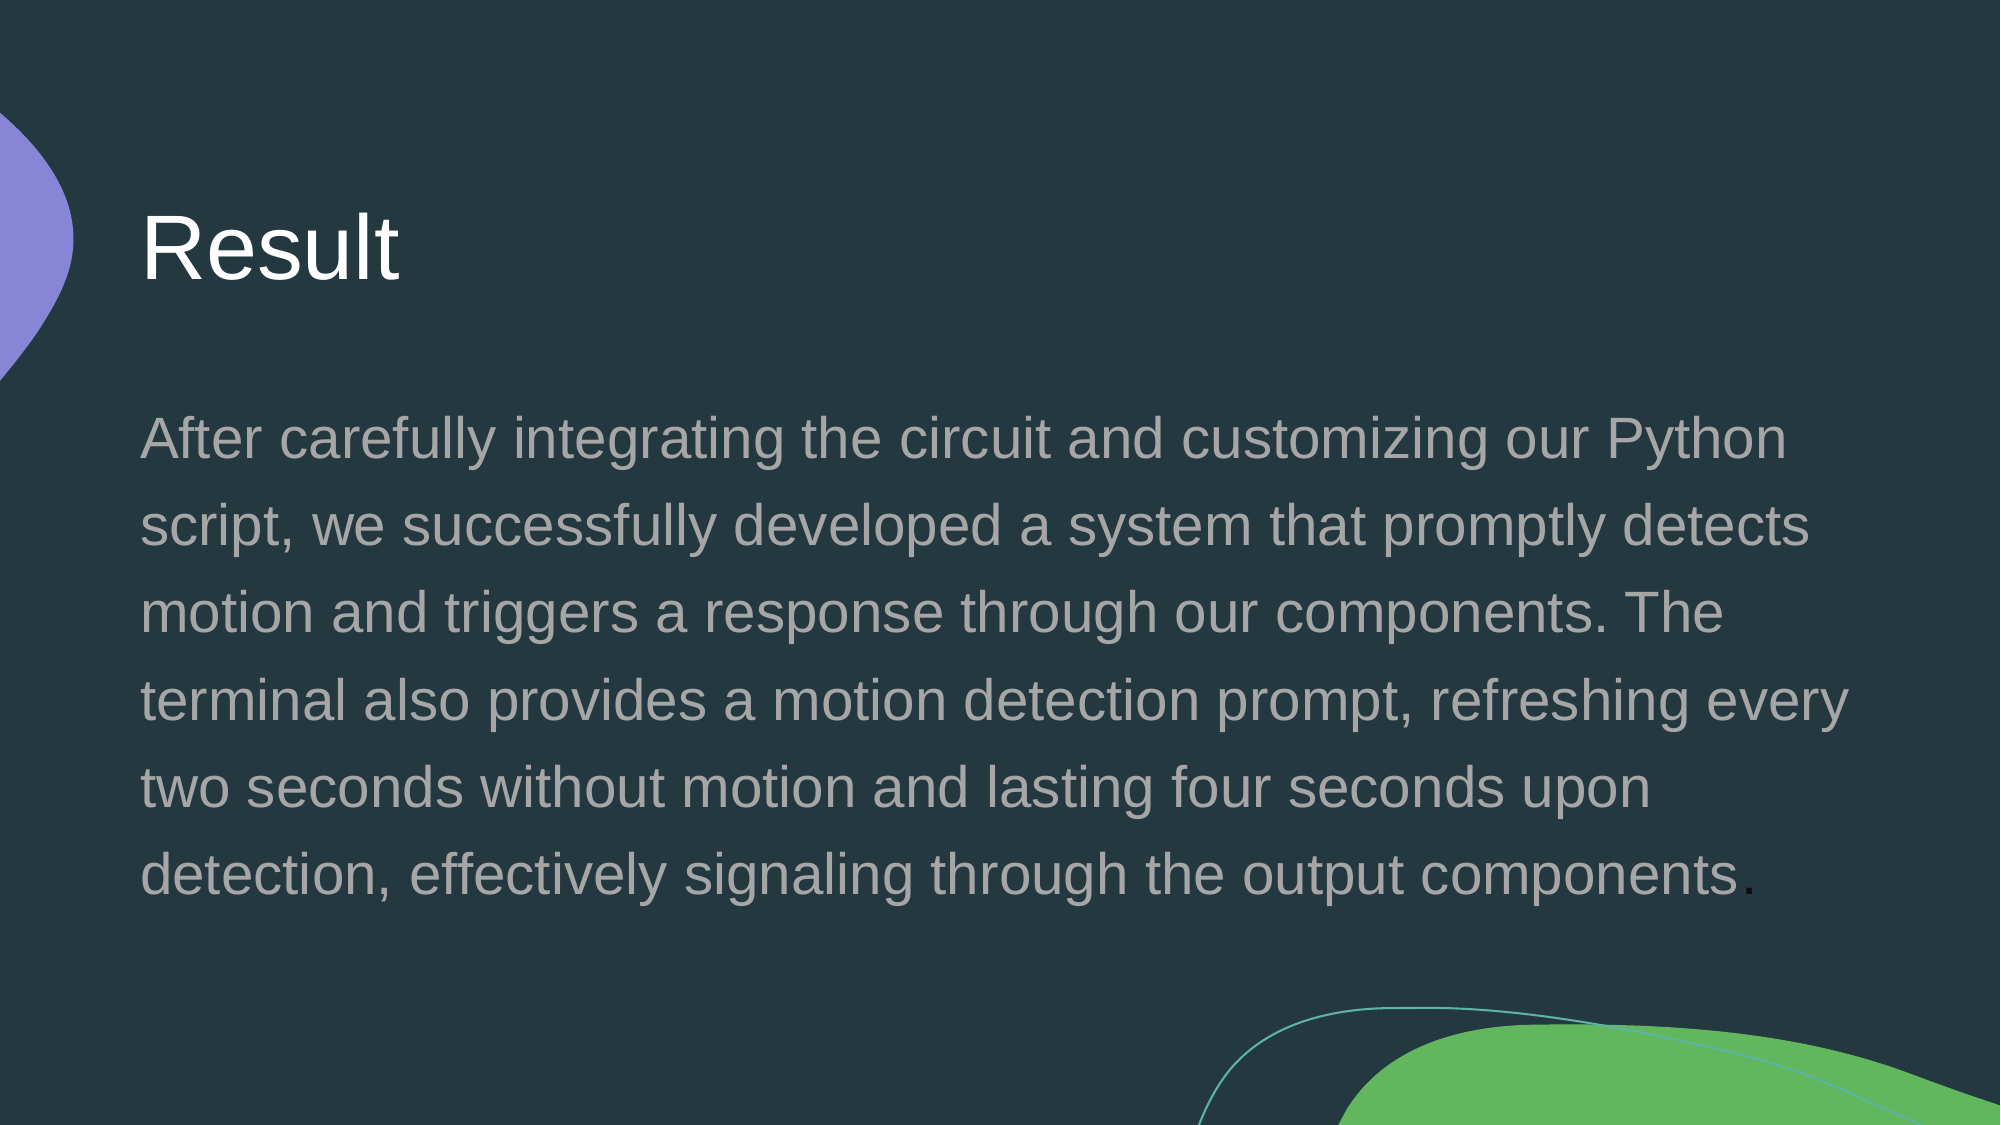

# Result
After carefully integrating the circuit and customizing our Python script, we successfully developed a system that promptly detects motion and triggers a response through our components. The terminal also provides a motion detection prompt, refreshing every two seconds without motion and lasting four seconds upon detection, effectively signaling through the output components.